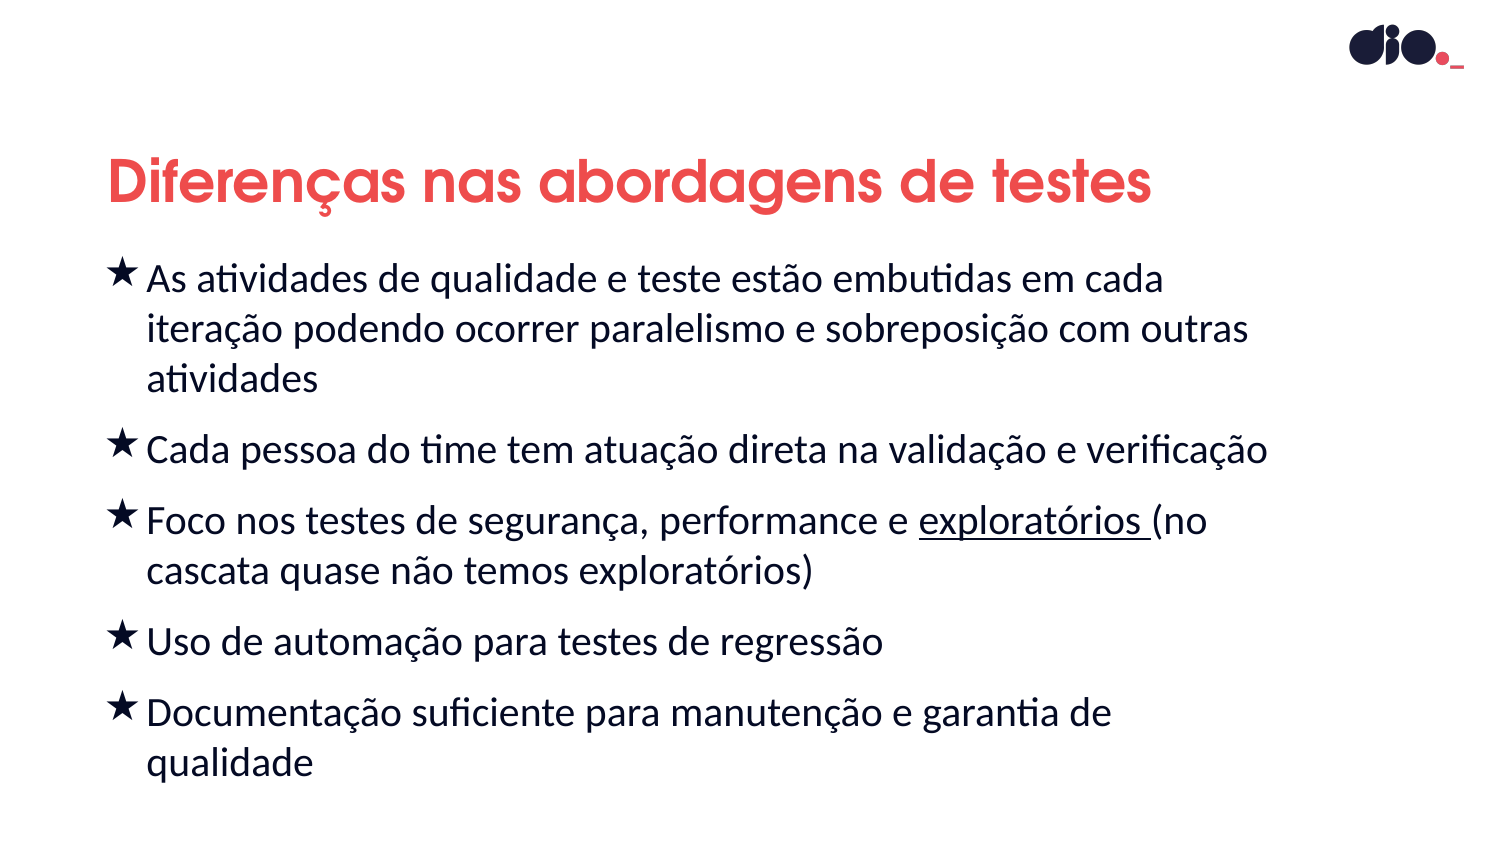

Diferenças nas abordagens de testes
As atividades de qualidade e teste estão embutidas em cada iteração podendo ocorrer paralelismo e sobreposição com outras atividades
Cada pessoa do time tem atuação direta na validação e verificação
Foco nos testes de segurança, performance e exploratórios (no cascata quase não temos exploratórios)
Uso de automação para testes de regressão
Documentação suficiente para manutenção e garantia de qualidade